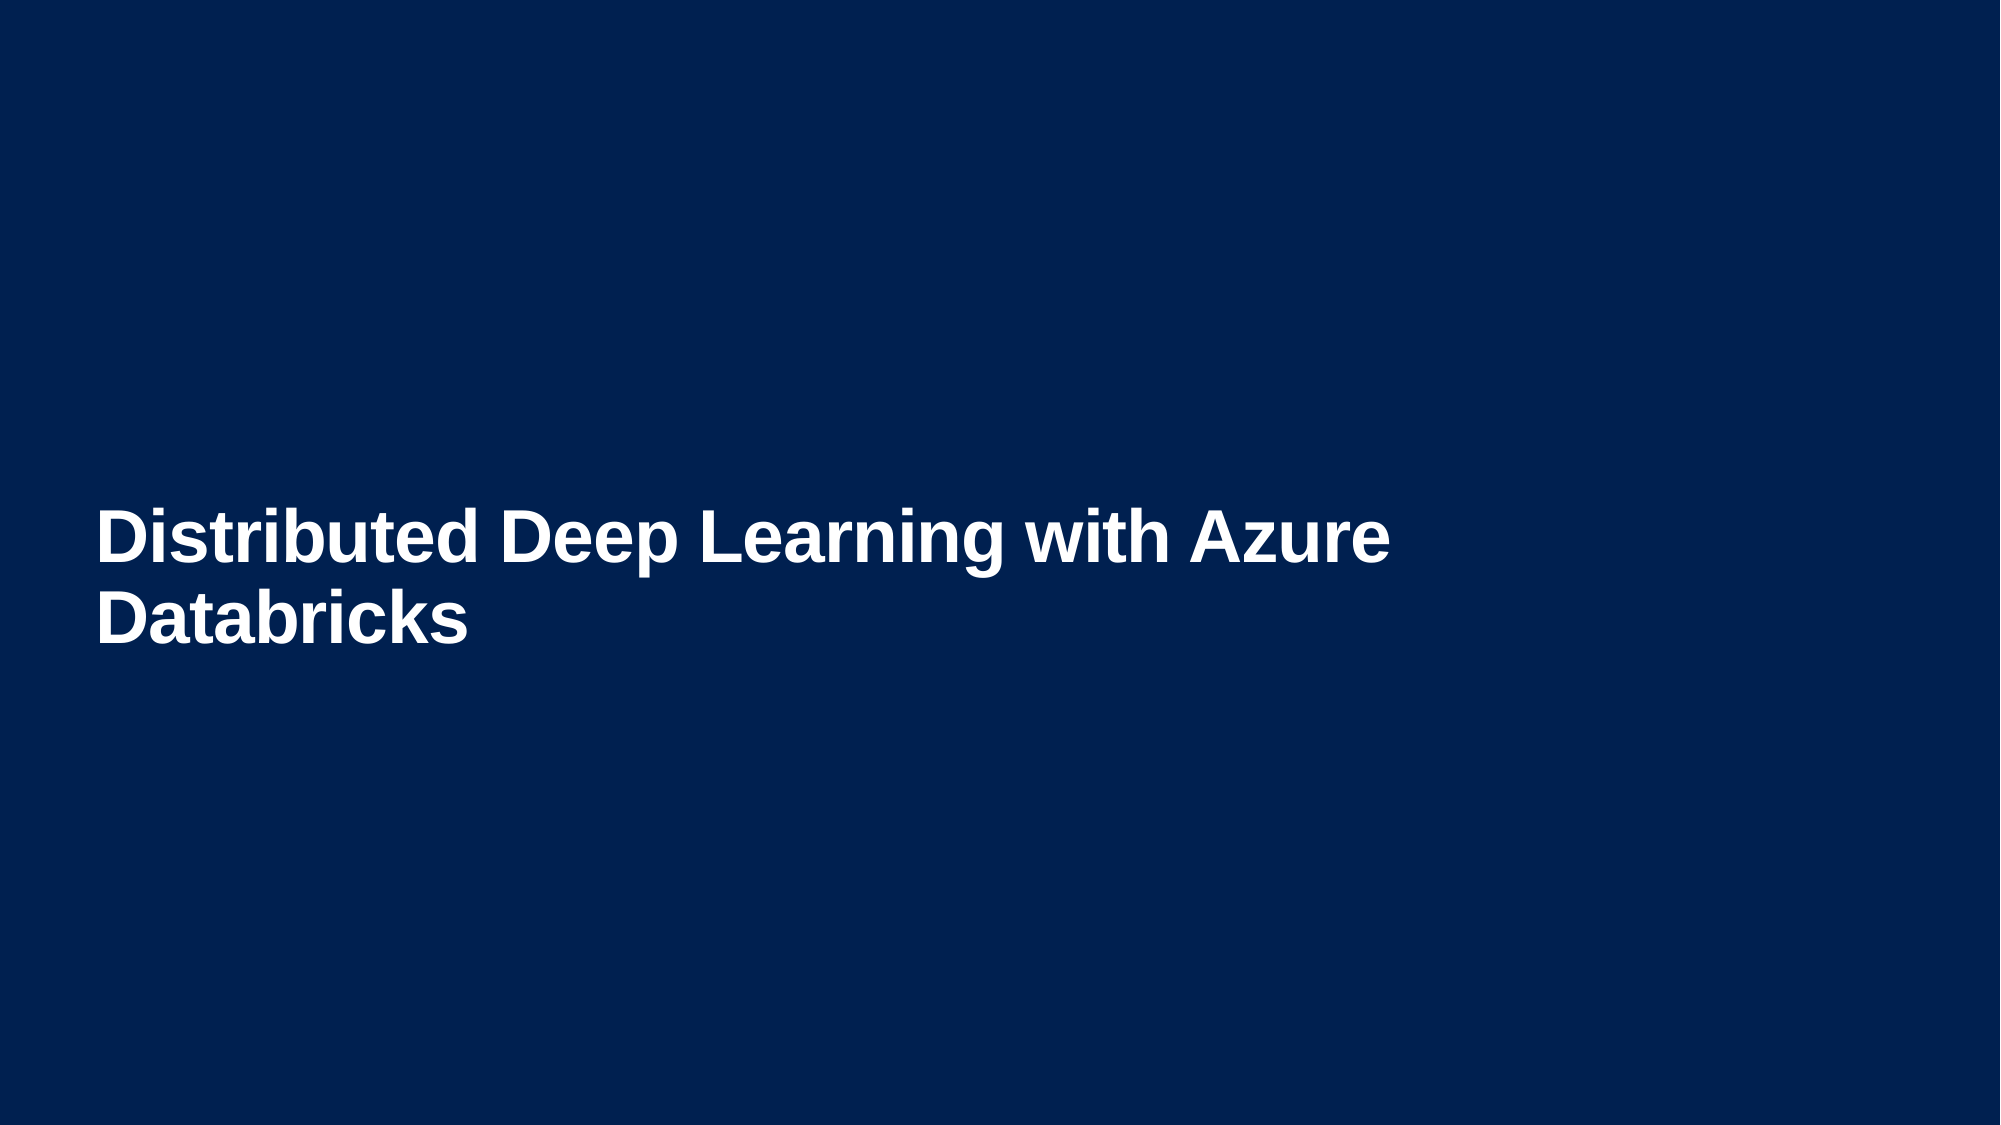

# Distributed Deep Learning with Azure Databricks